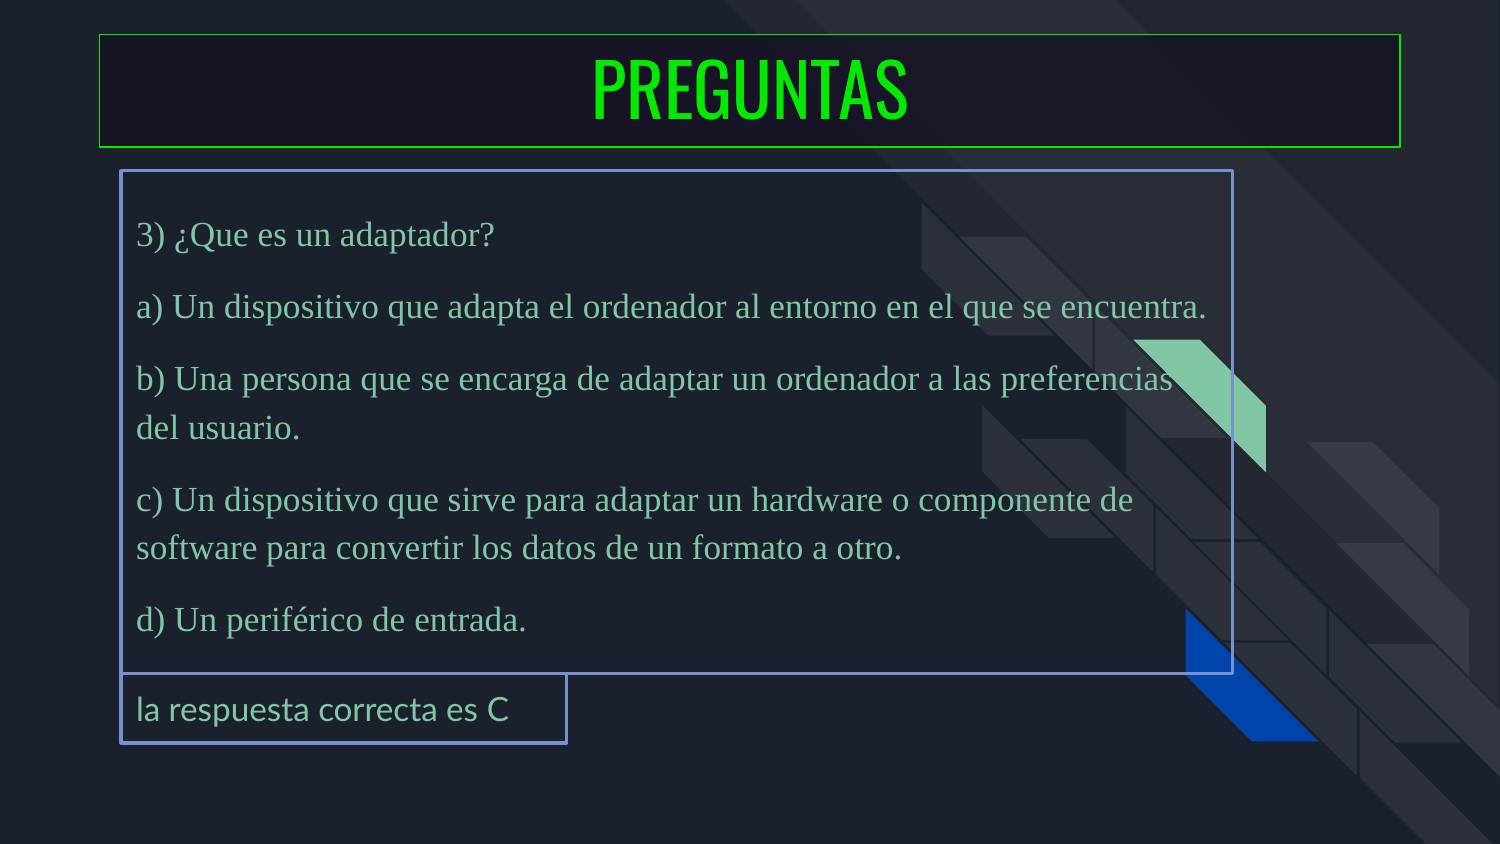

PREGUNTAS

# 3) ¿Que es un adaptador?
a) Un dispositivo que adapta el ordenador al entorno en el que se encuentra.
b) Una persona que se encarga de adaptar un ordenador a las preferencias del usuario.
c) Un dispositivo que sirve para adaptar un hardware o componente de software para convertir los datos de un formato a otro.
d) Un periférico de entrada.
la respuesta correcta es C